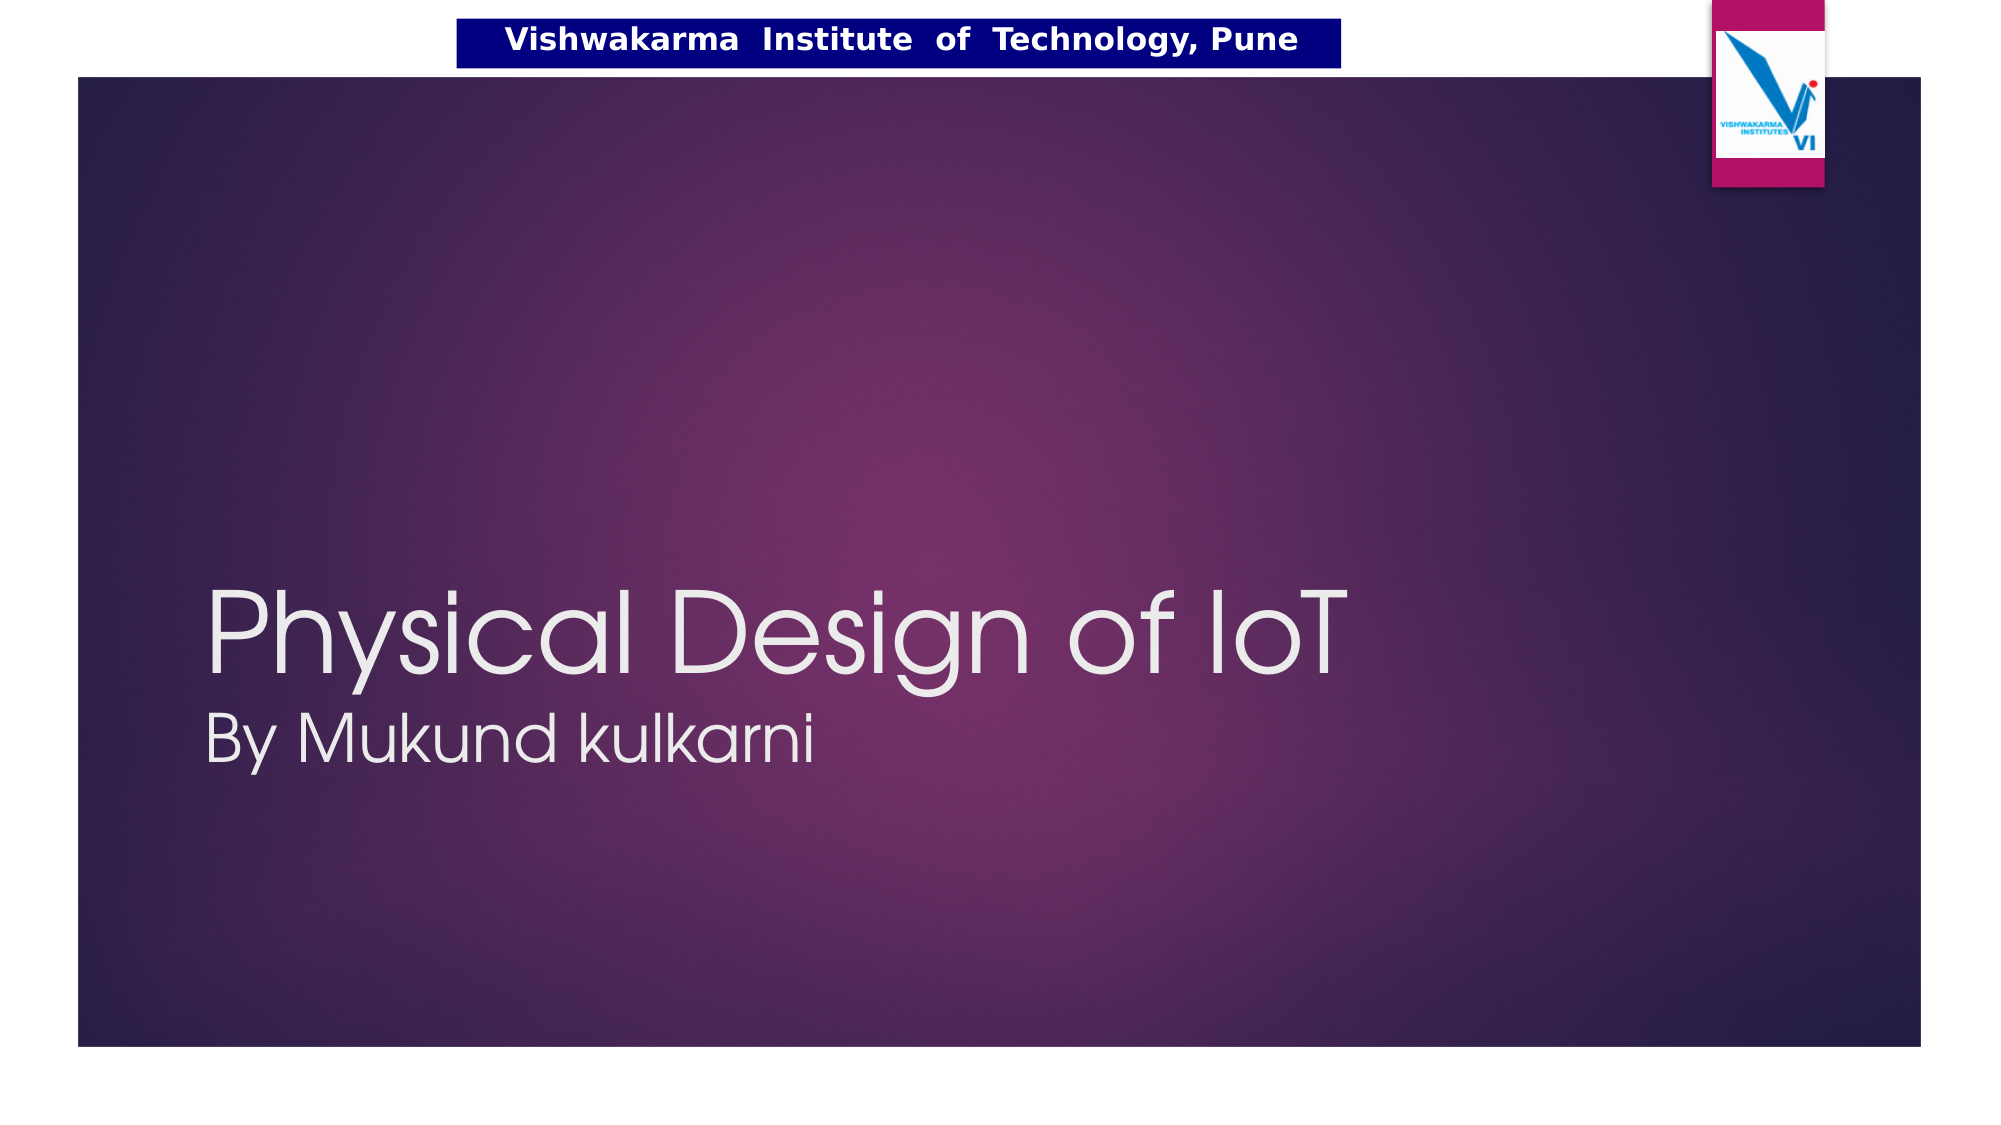

# Physical Design of IoT By Mukund kulkarni